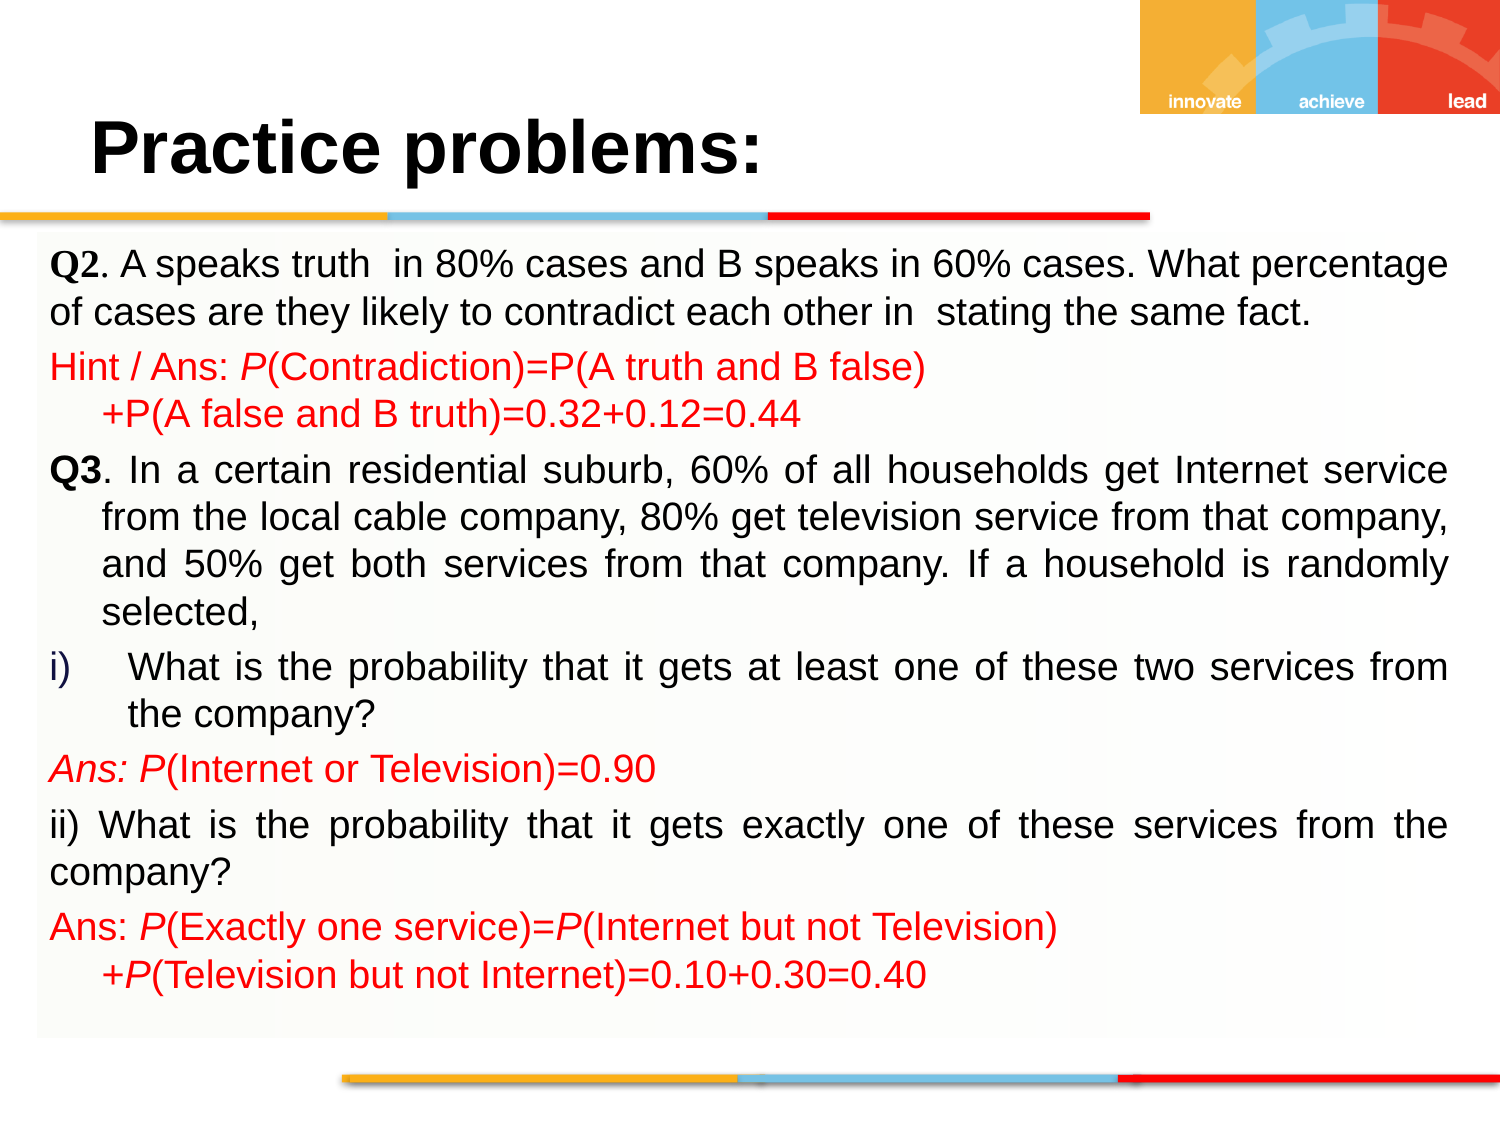

Practice problems:
Q2. A speaks truth  in 80% cases and B speaks in 60% cases. What percentage of cases are they likely to contradict each other in  stating the same fact.
Hint / Ans: P(Contradiction)=P(A truth and B false)+P(A false and B truth)=0.32+0.12=0.44
Q3. In a certain residential suburb, 60% of all households get Internet service from the local cable company, 80% get television service from that company, and 50% get both services from that company. If a household is randomly selected,
What is the probability that it gets at least one of these two services from the company?
Ans: P(Internet or Television)=0.90
ii) What is the probability that it gets exactly one of these services from the company?
Ans: P(Exactly one service)=P(Internet but not Television)+P(Television but not Internet)=0.10+0.30=0.40